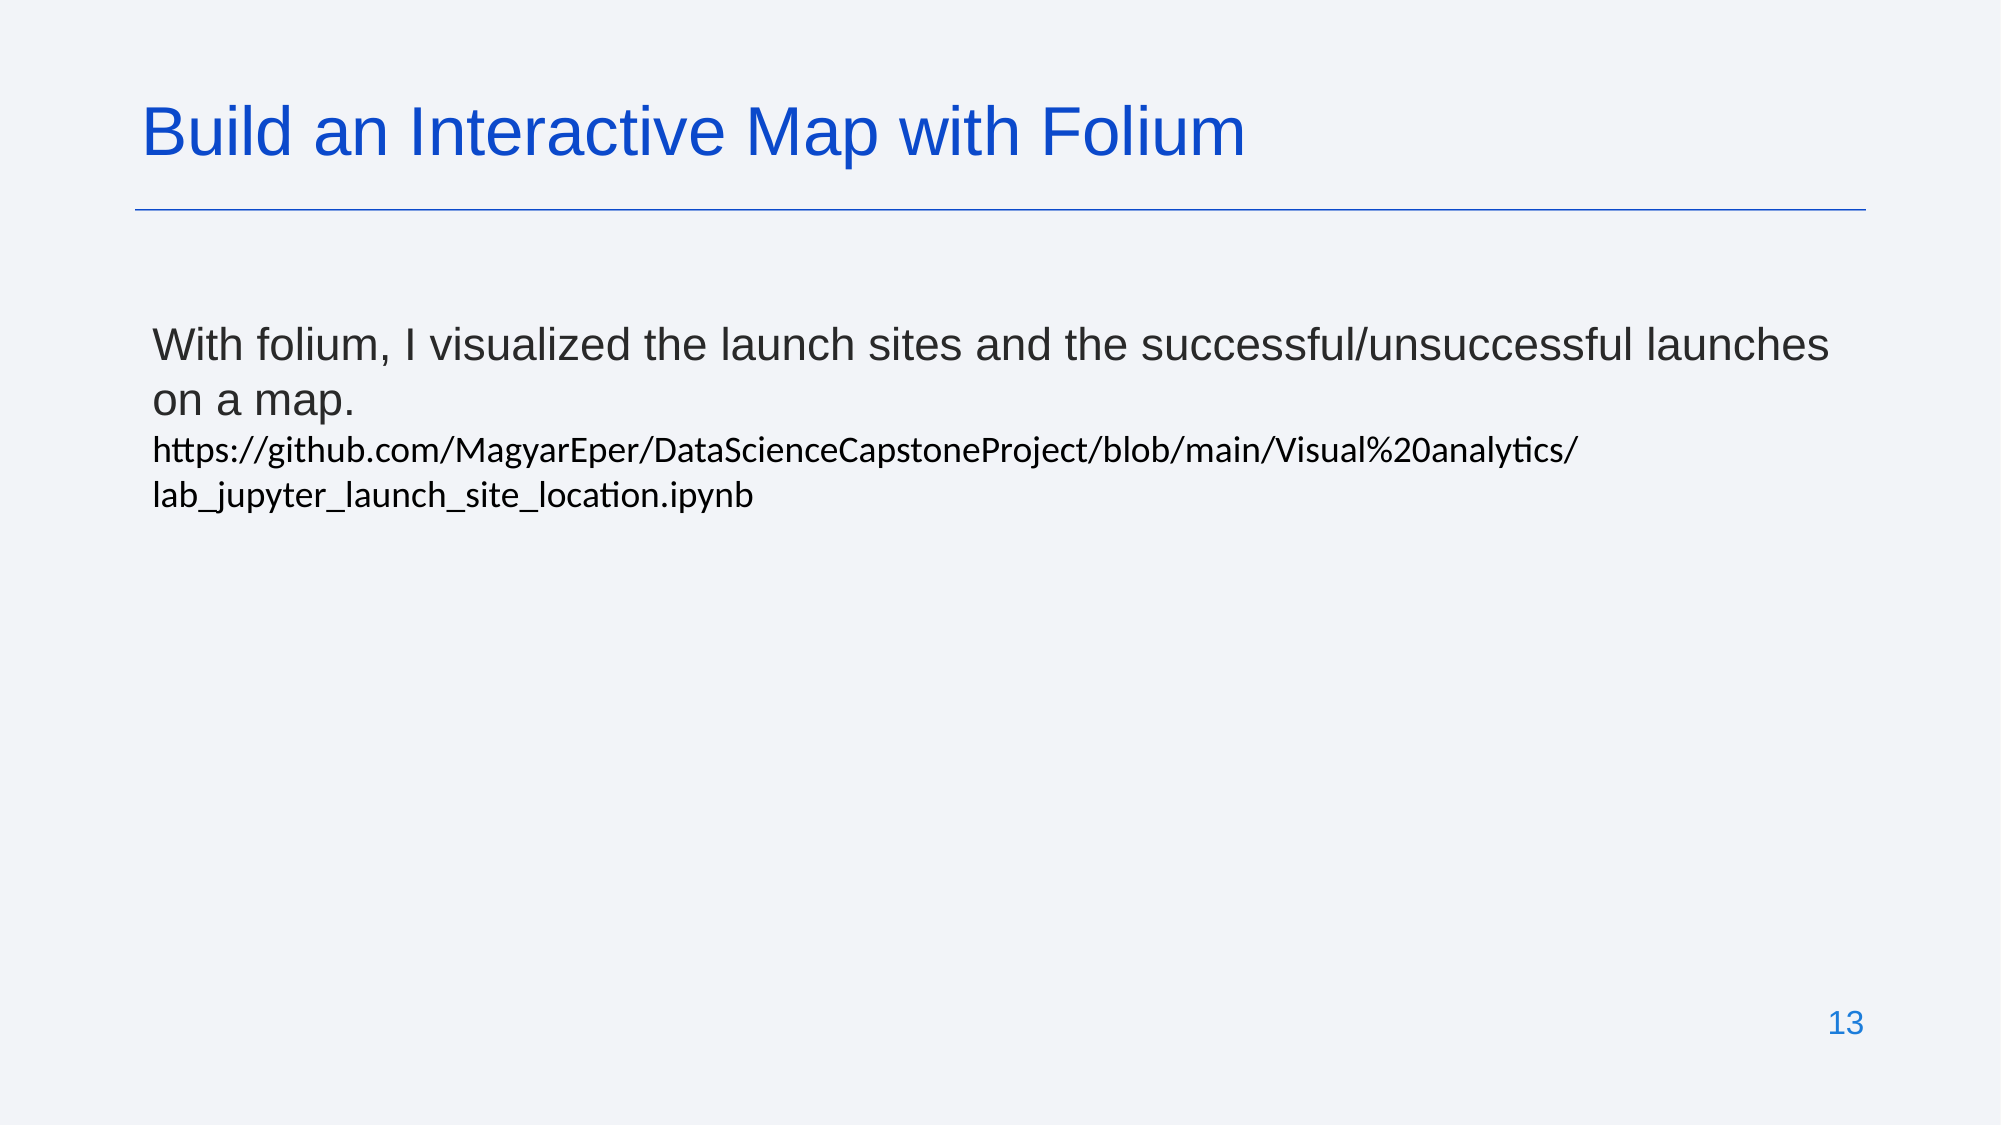

Build an Interactive Map with Folium
With folium, I visualized the launch sites and the successful/unsuccessful launches on a map.
https://github.com/MagyarEper/DataScienceCapstoneProject/blob/main/Visual%20analytics/lab_jupyter_launch_site_location.ipynb
13